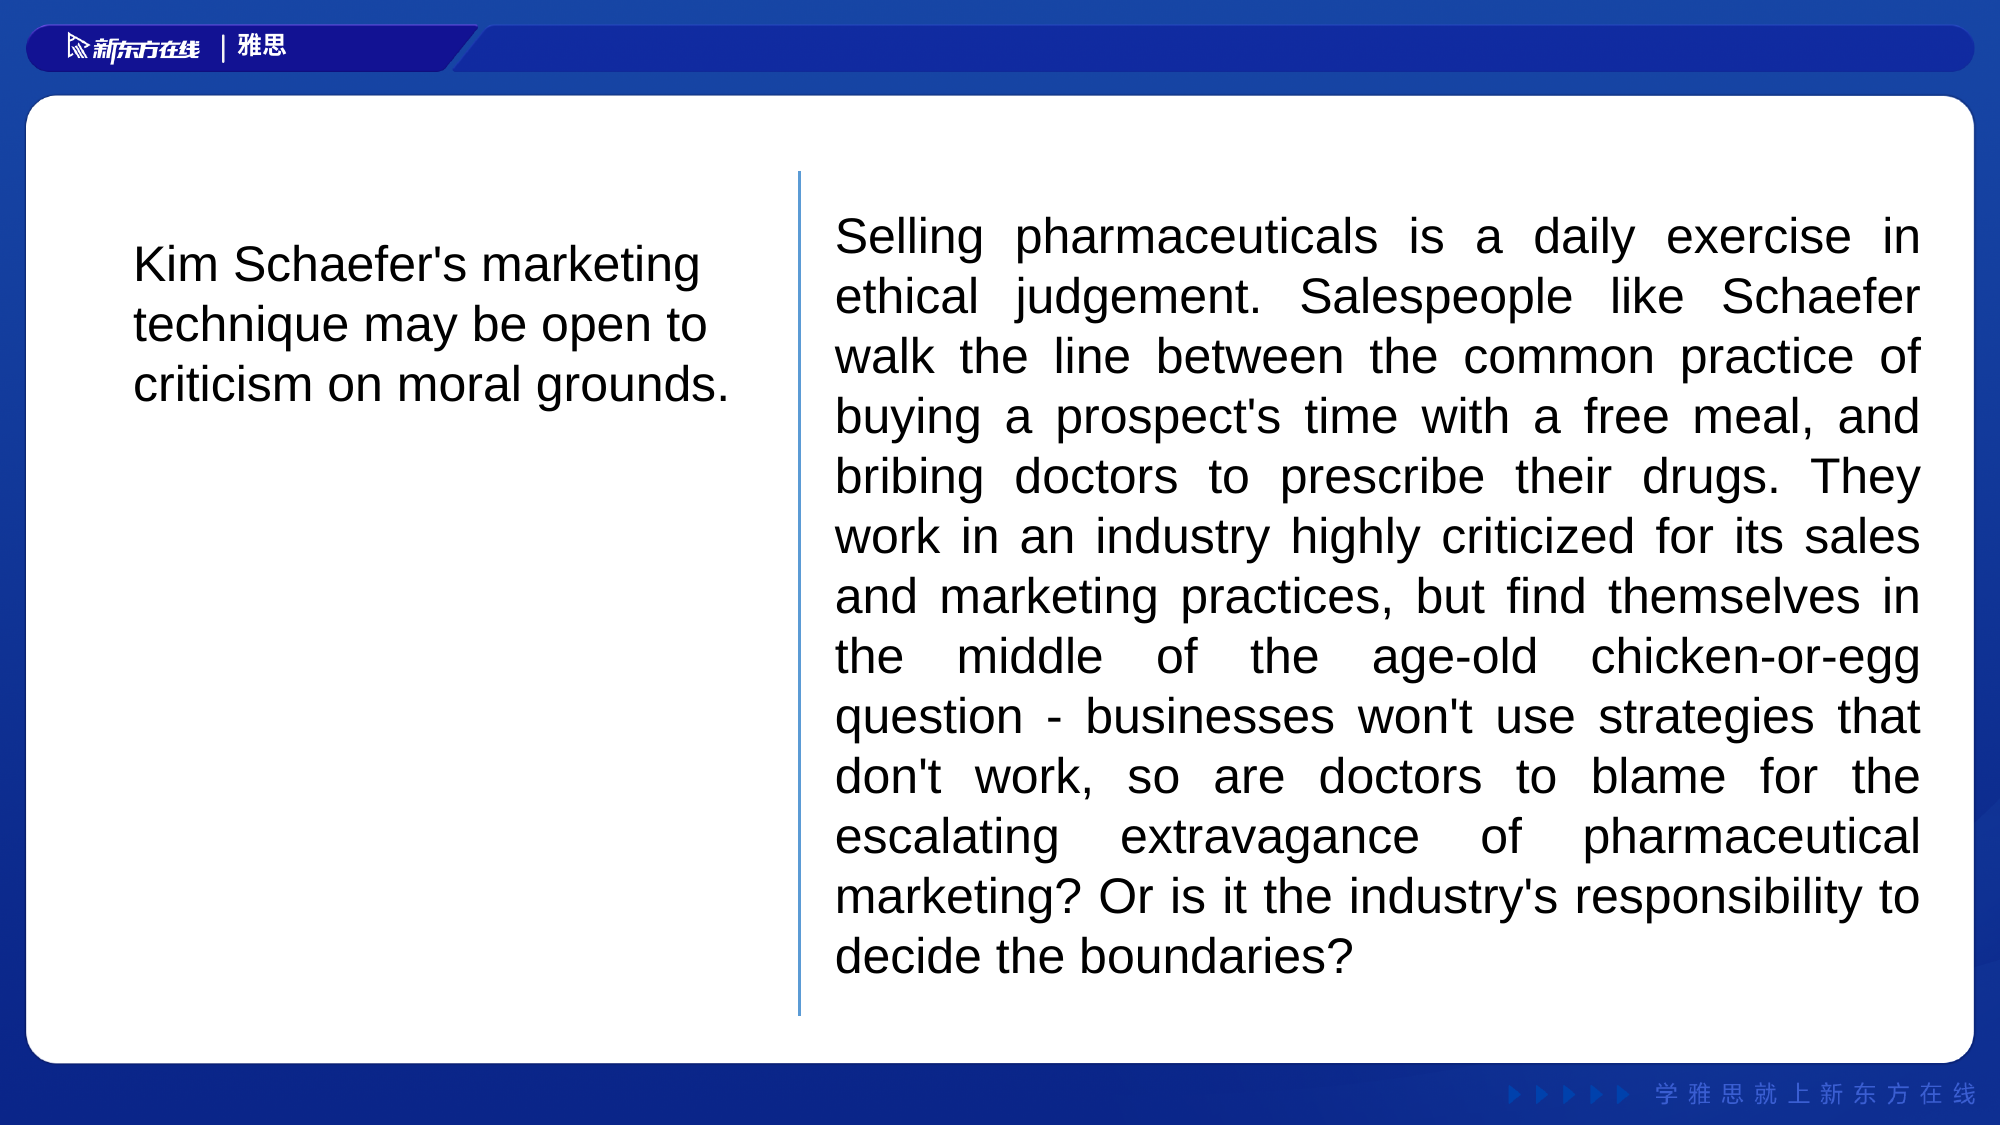

Selling pharmaceuticals is a daily exercise in ethical judgement. Salespeople like Schaefer walk the line between the common practice of buying a prospect's time with a free meal, and bribing doctors to prescribe their drugs. They work in an industry highly criticized for its sales and marketing practices, but find themselves in the middle of the age-old chicken-or-egg question - businesses won't use strategies that don't work, so are doctors to blame for the escalating extravagance of pharmaceutical marketing? Or is it the industry's responsibility to decide the boundaries?
Kim Schaefer's marketing technique may be open to criticism on moral grounds.
#